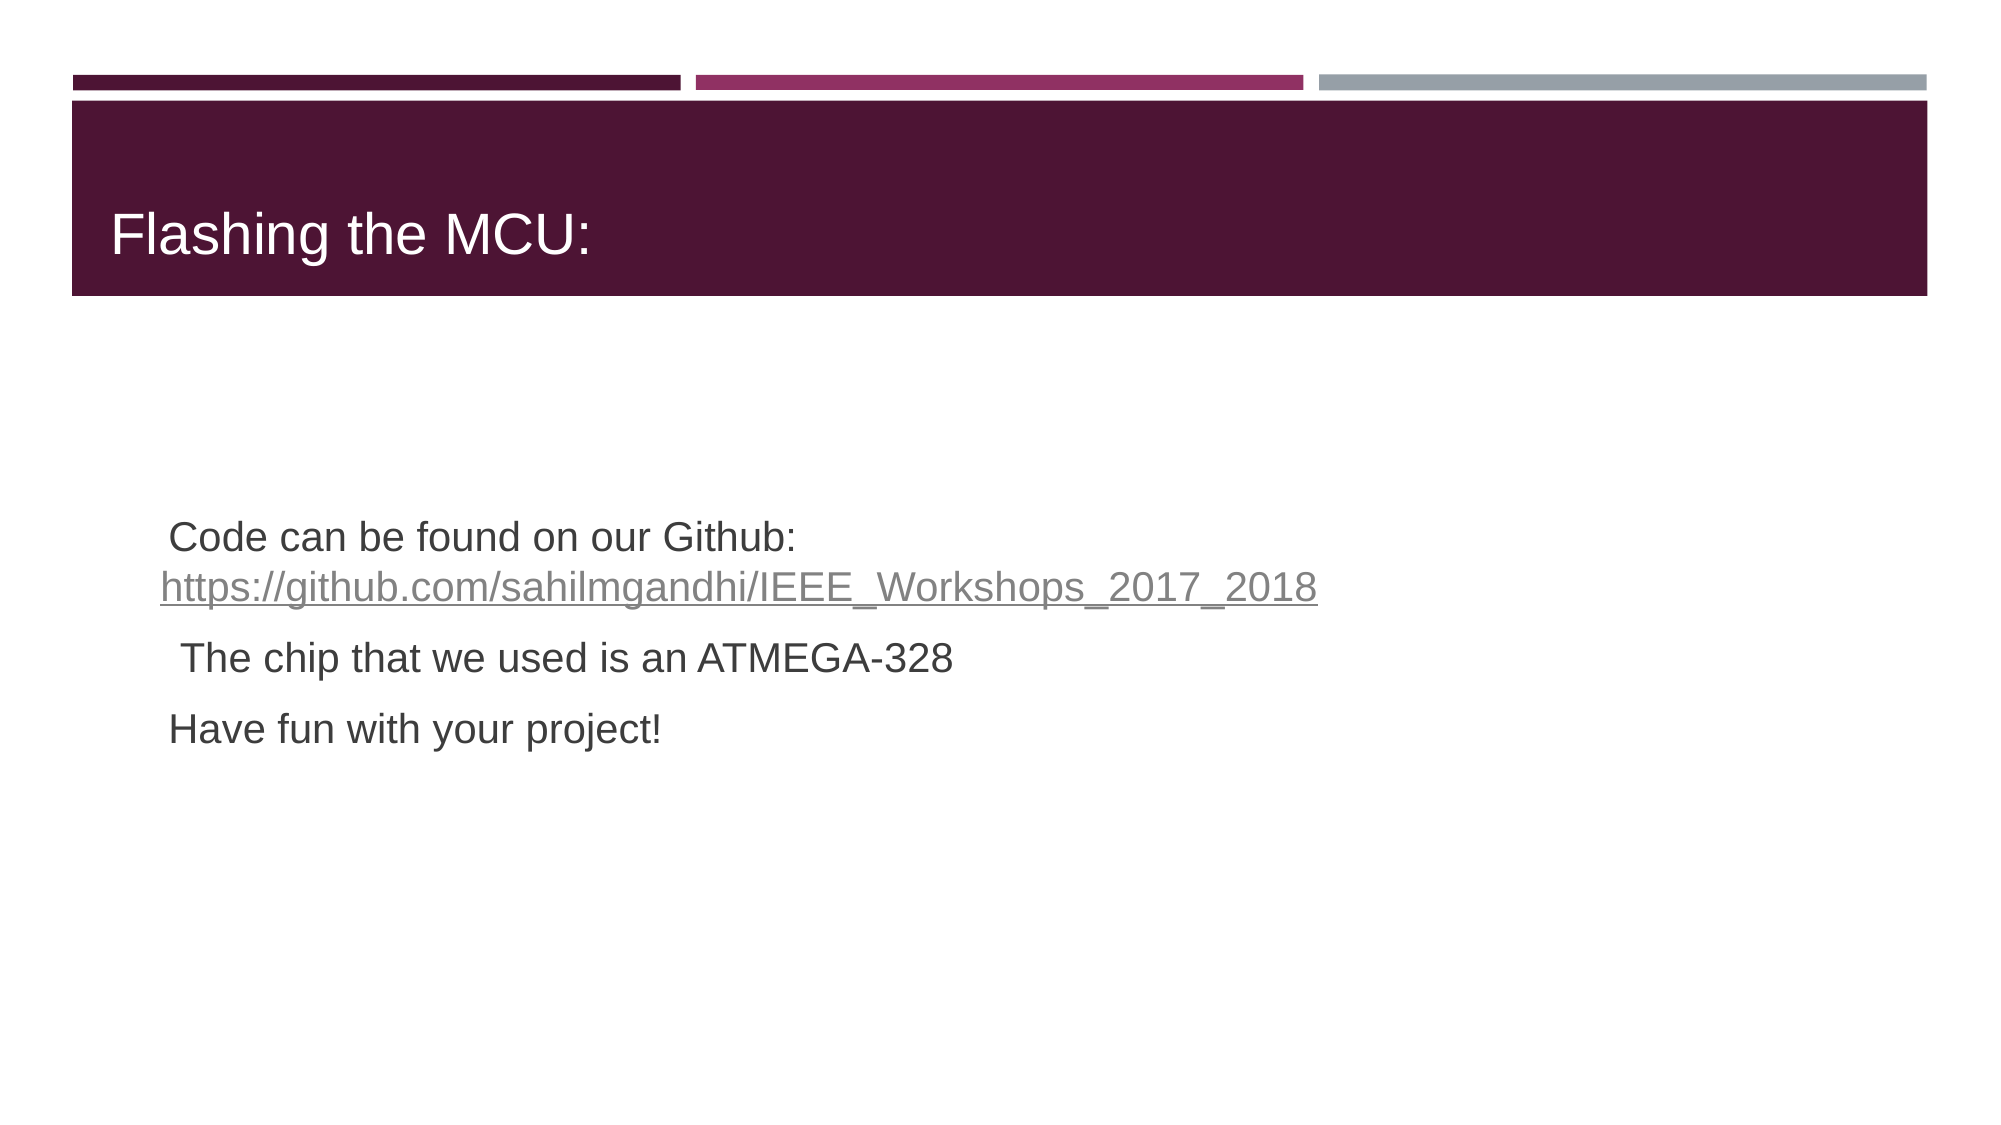

# Flashing the MCU:
Code can be found on our Github: https://github.com/sahilmgandhi/IEEE_Workshops_2017_2018
The chip that we used is an ATMEGA-328
Have fun with your project!